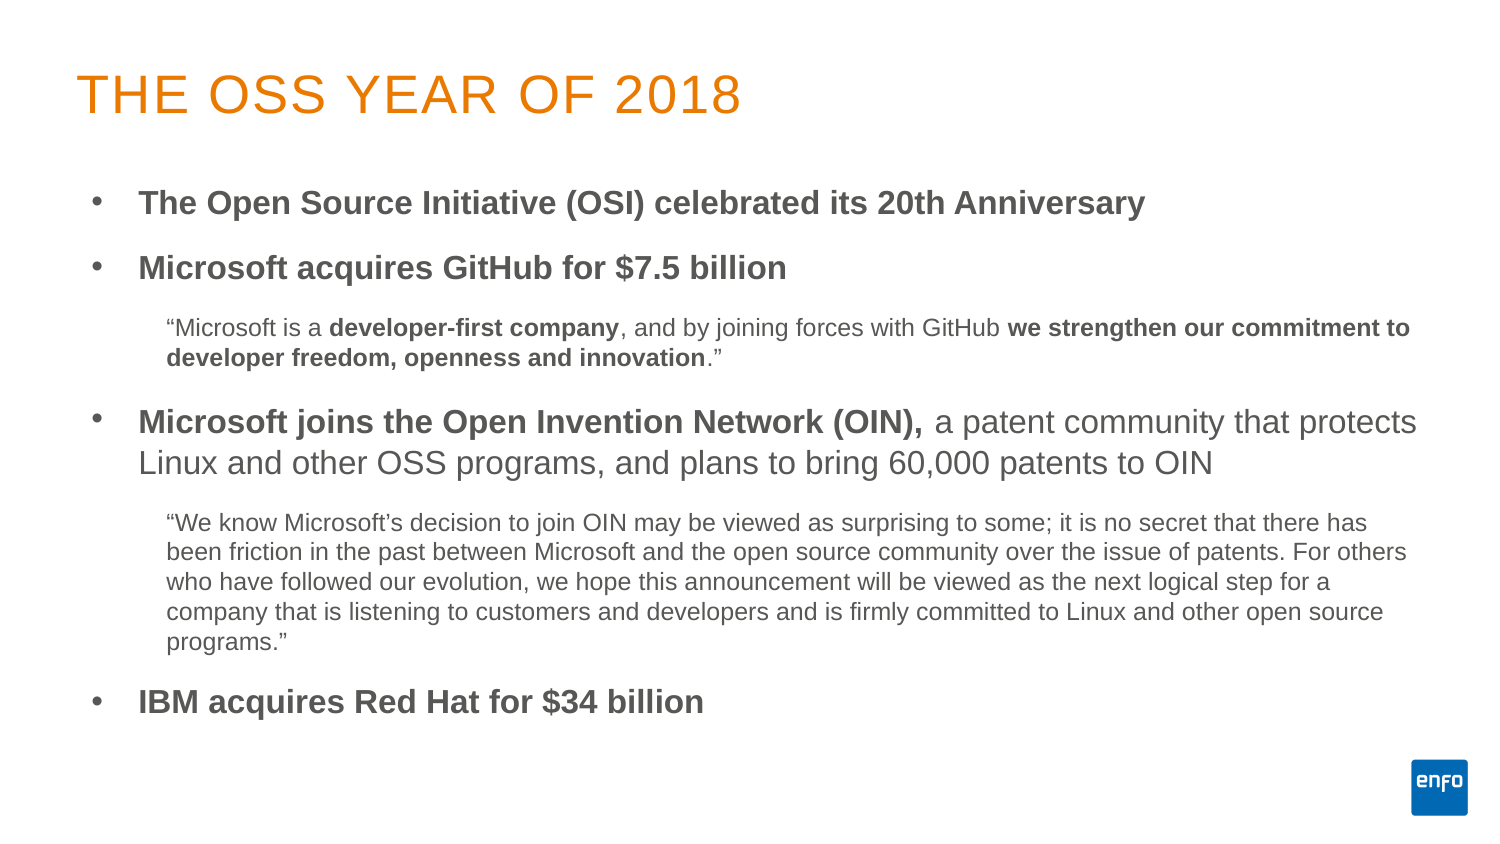

# The OSS year of 2018
The Open Source Initiative (OSI) celebrated its 20th Anniversary
Microsoft acquires GitHub for $7.5 billion
“Microsoft is a developer-first company, and by joining forces with GitHub we strengthen our commitment to developer freedom, openness and innovation.”
Microsoft joins the Open Invention Network (OIN), a patent community that protects Linux and other OSS programs, and plans to bring 60,000 patents to OIN
“We know Microsoft’s decision to join OIN may be viewed as surprising to some; it is no secret that there has been friction in the past between Microsoft and the open source community over the issue of patents. For others who have followed our evolution, we hope this announcement will be viewed as the next logical step for a company that is listening to customers and developers and is firmly committed to Linux and other open source programs.”
IBM acquires Red Hat for $34 billion